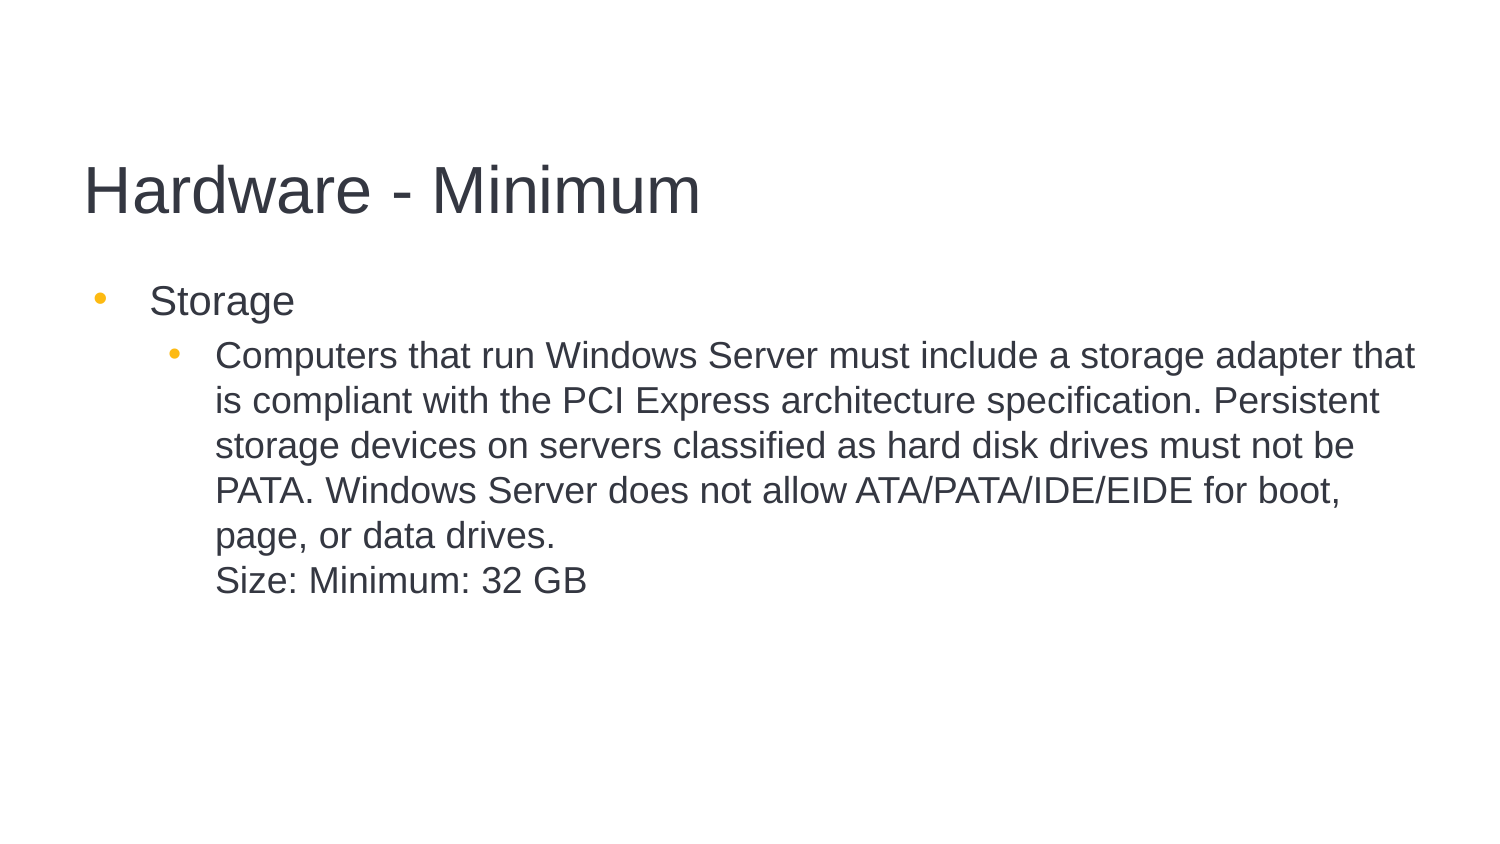

# Hardware - Minimum
Storage
Computers that run Windows Server must include a storage adapter that is compliant with the PCI Express architecture specification. Persistent storage devices on servers classified as hard disk drives must not be PATA. Windows Server does not allow ATA/PATA/IDE/EIDE for boot, page, or data drives.
Size: Minimum: 32 GB